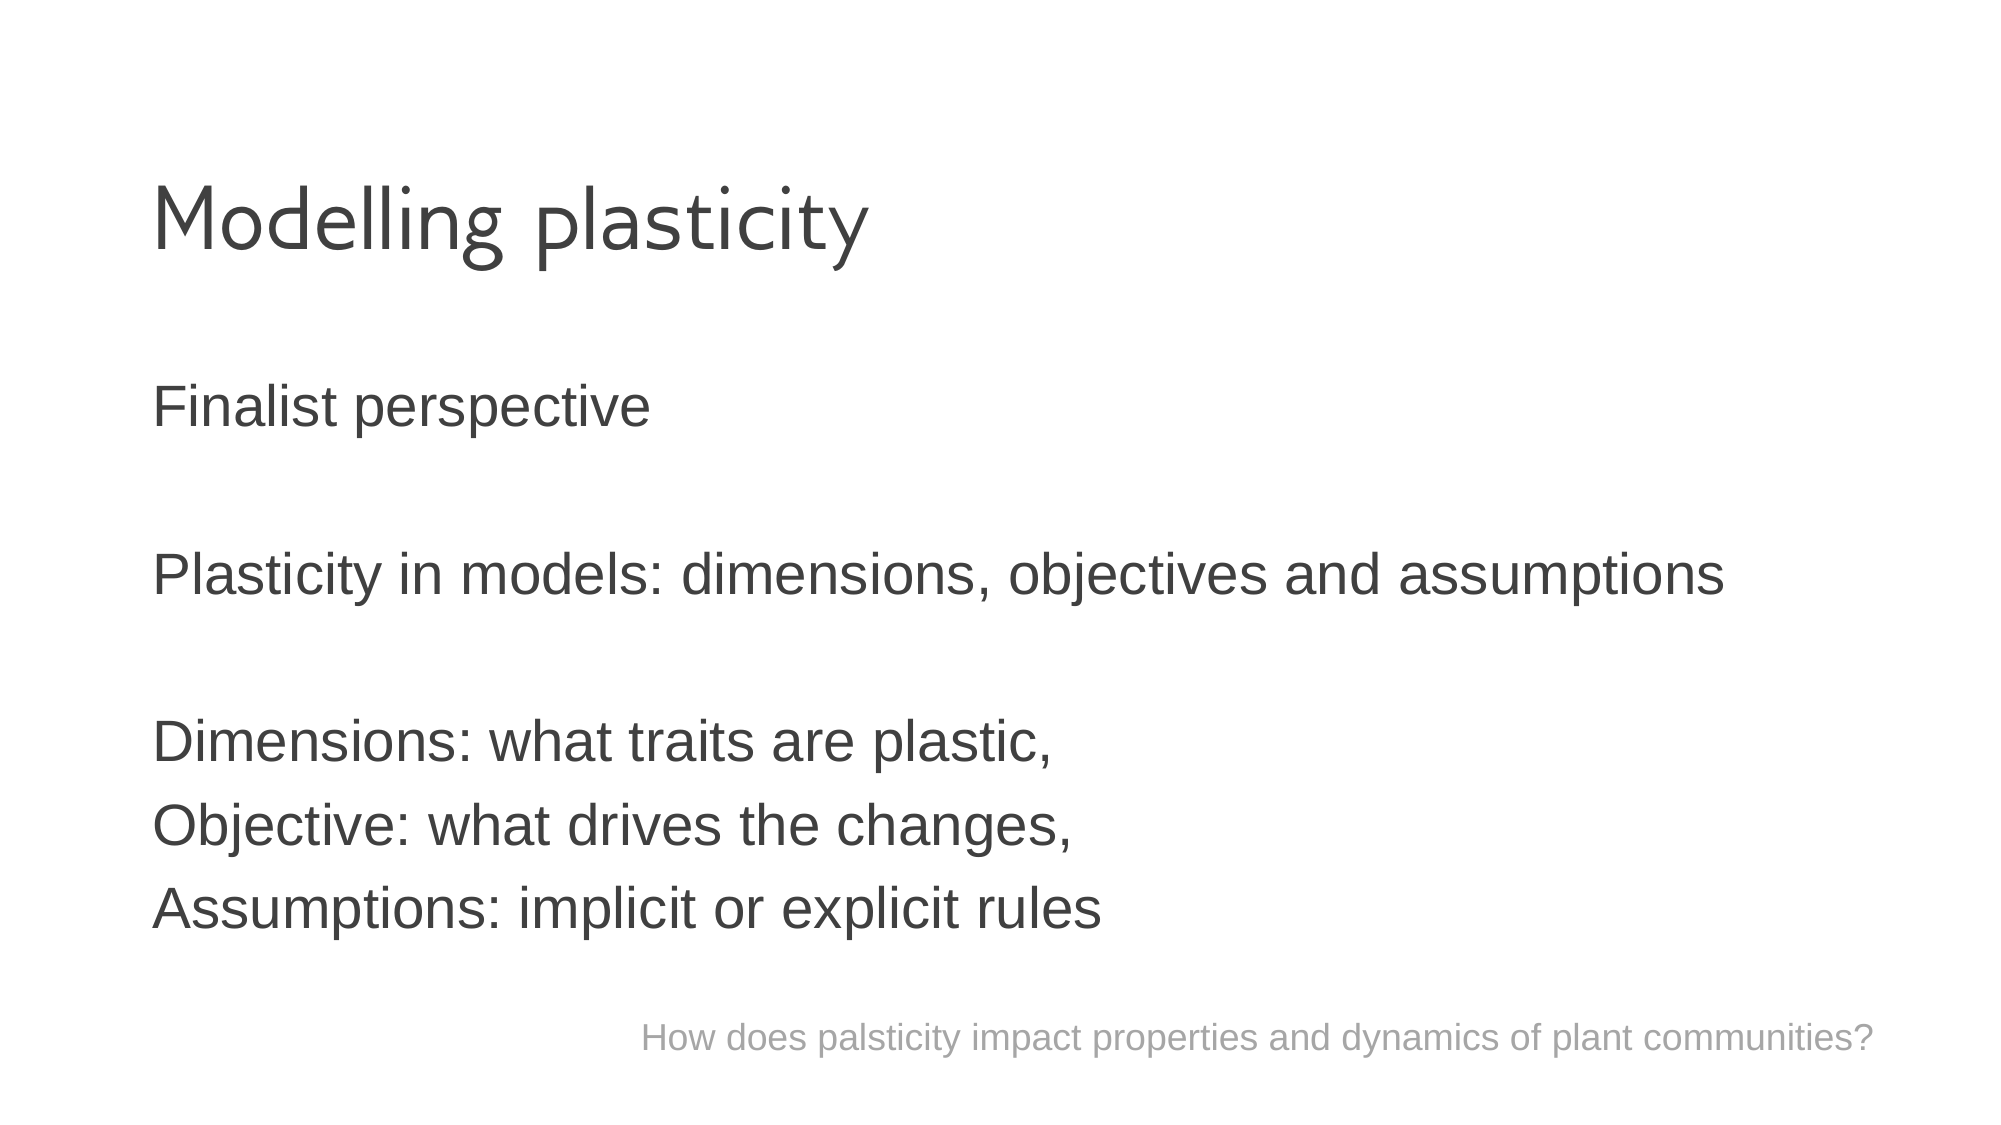

# Modelling plasticity
Finalist perspective

Plasticity in models: dimensions, objectives and assumptions

Dimensions: what traits are plastic,
Objective: what drives the changes,
Assumptions: implicit or explicit rules
How does palsticity impact properties and dynamics of plant communities?